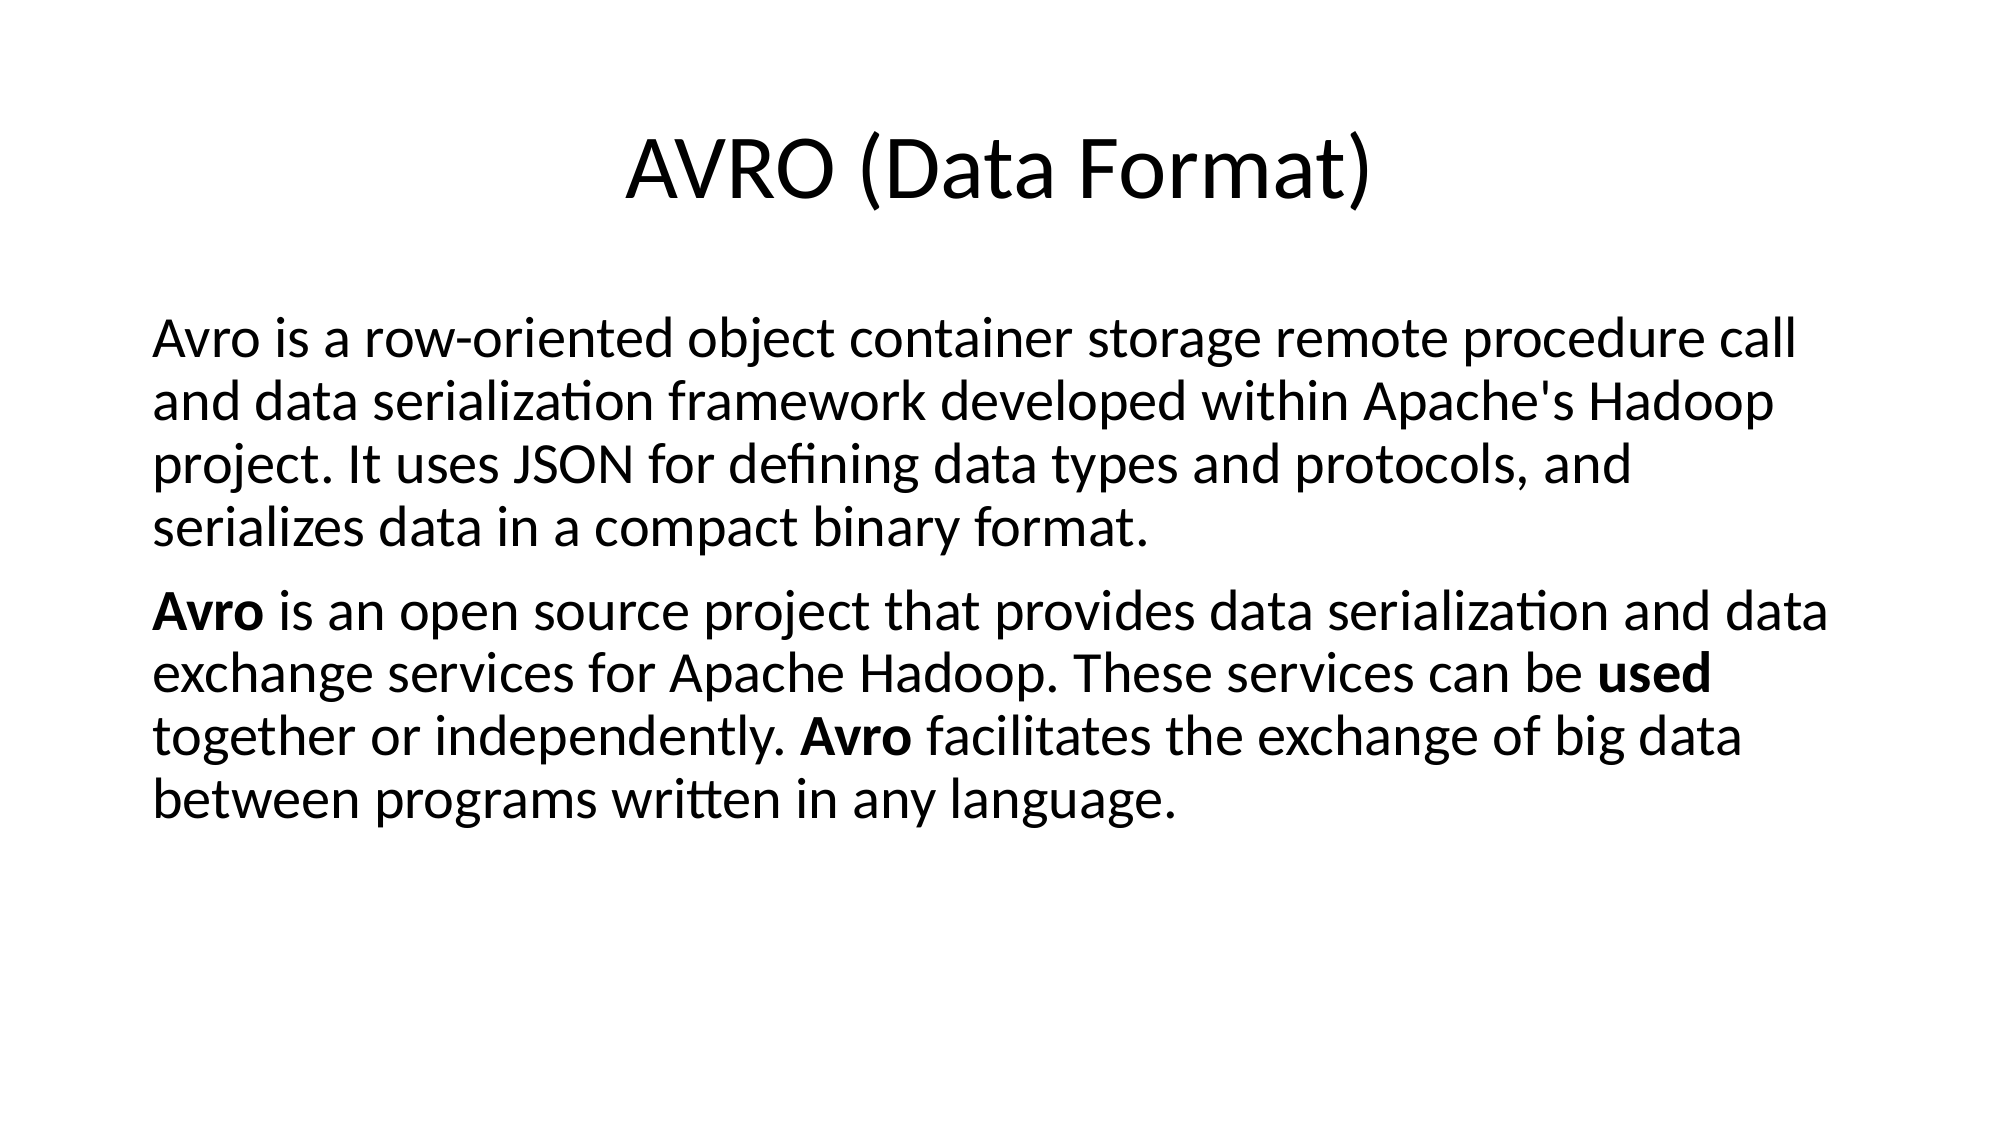

# AVRO (Data Format)
Avro is a row-oriented object container storage remote procedure call and data serialization framework developed within Apache's Hadoop project. It uses JSON for defining data types and protocols, and serializes data in a compact binary format.
Avro is an open source project that provides data serialization and data exchange services for Apache Hadoop. These services can be used together or independently. Avro facilitates the exchange of big data between programs written in any language.